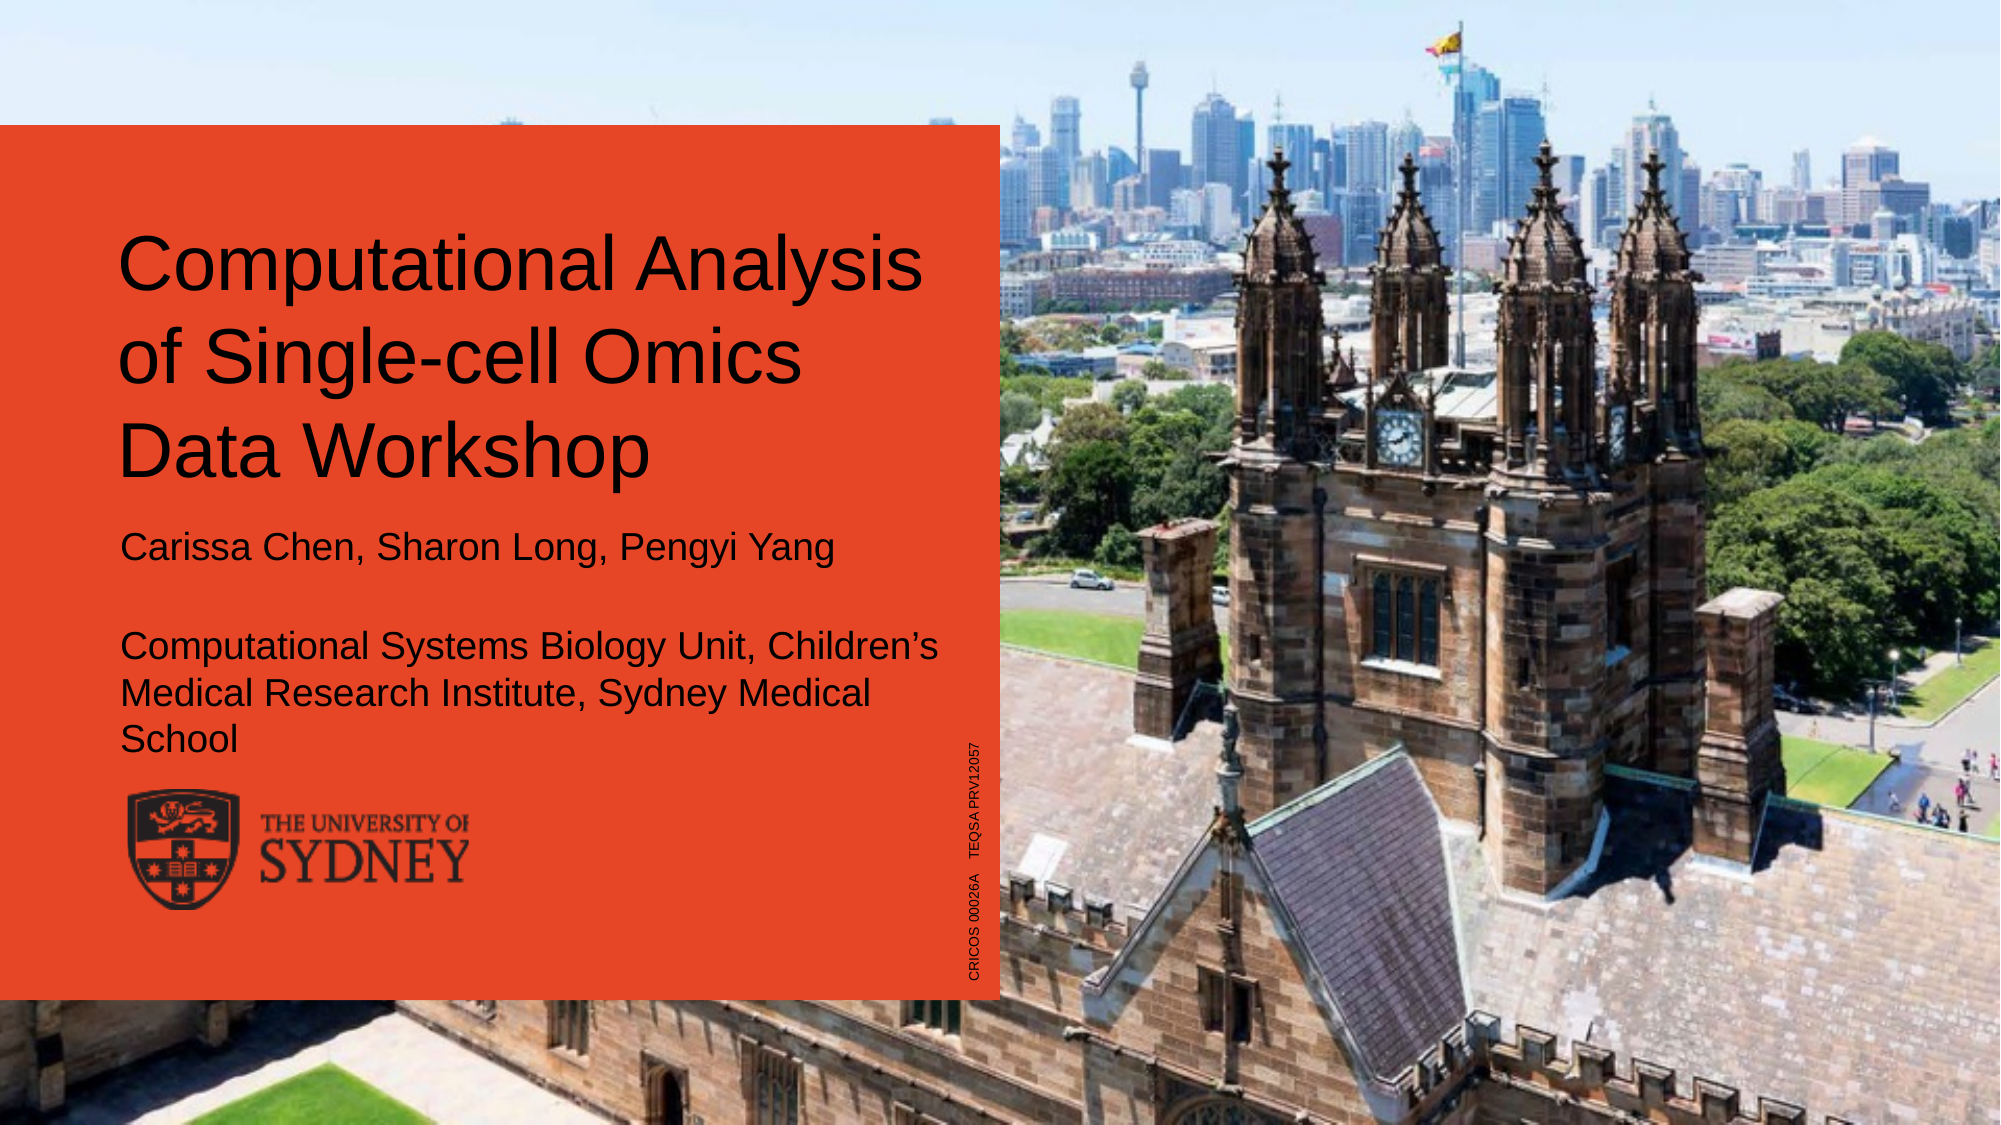

# Computational Analysis of Single-cell Omics Data Workshop
Carissa Chen, Sharon Long, Pengyi Yang

Computational Systems Biology Unit, Children’s Medical Research Institute, Sydney Medical School